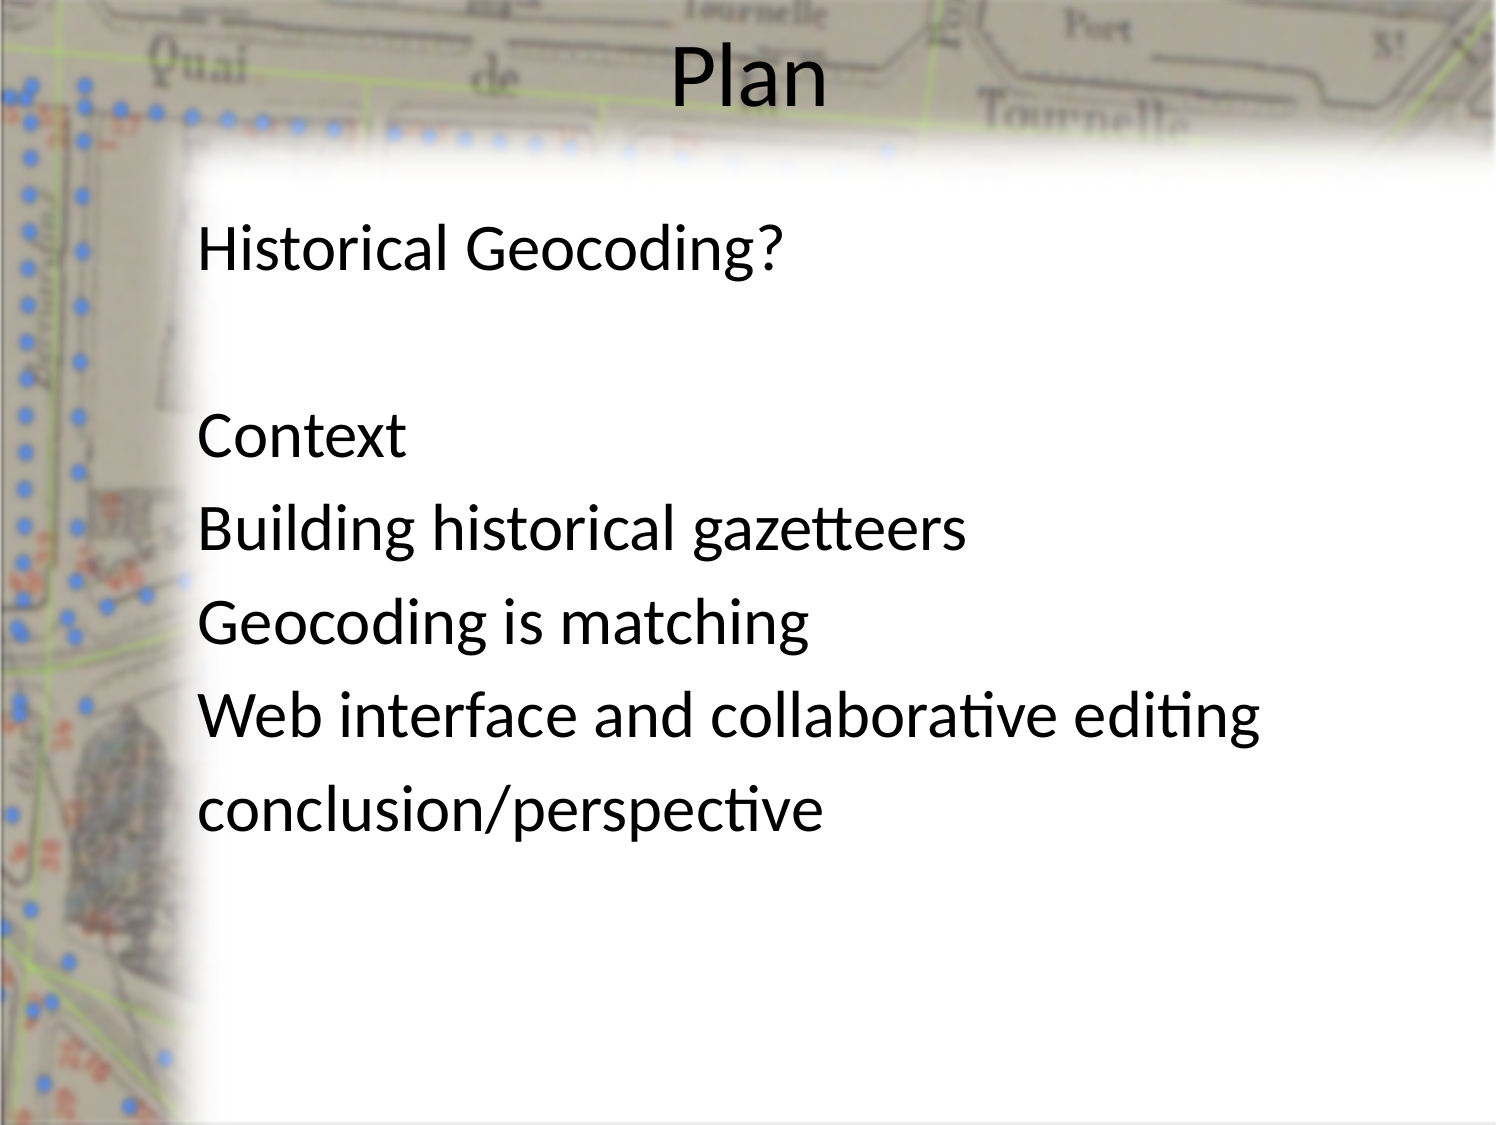

# Plan
Historical Geocoding?

Context
Building historical gazetteers
Geocoding is matching
Web interface and collaborative editing
conclusion/perspective